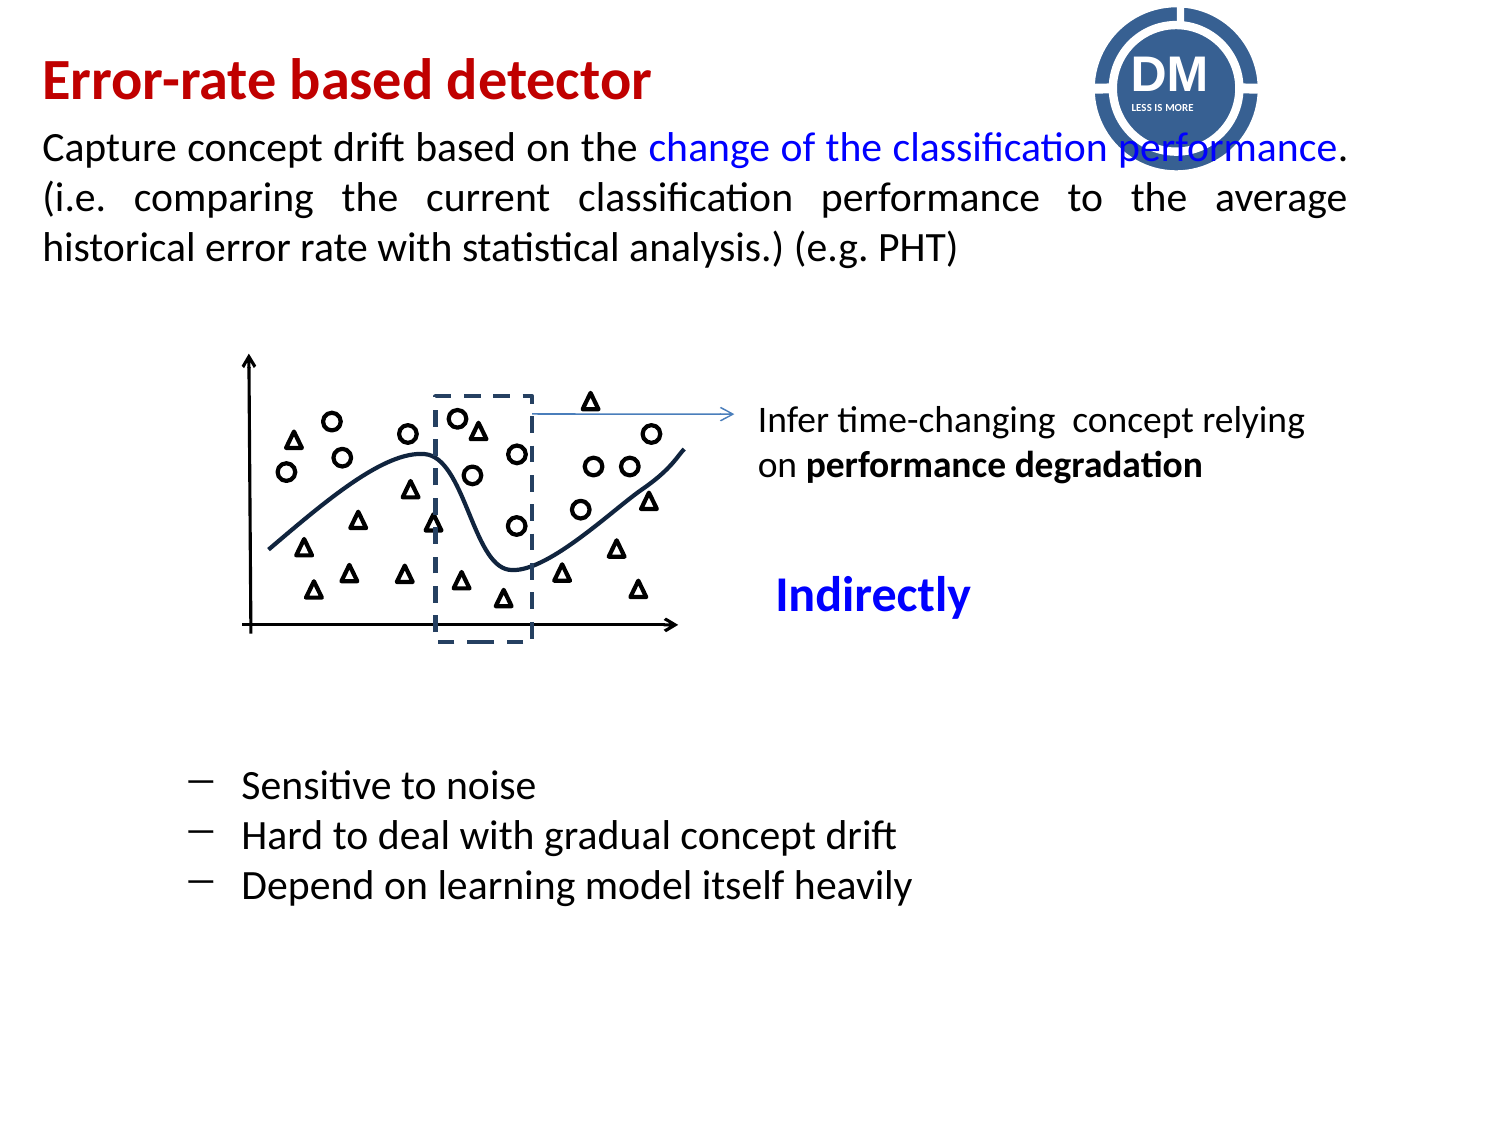

Error-rate based detector
Capture concept drift based on the change of the classification performance. (i.e. comparing the current classification performance to the average historical error rate with statistical analysis.) (e.g. PHT)
Infer time-changing  concept relying on performance degradation

Indirectly

Sensitive to noise
Hard to deal with gradual concept drift
Depend on learning model itself heavily